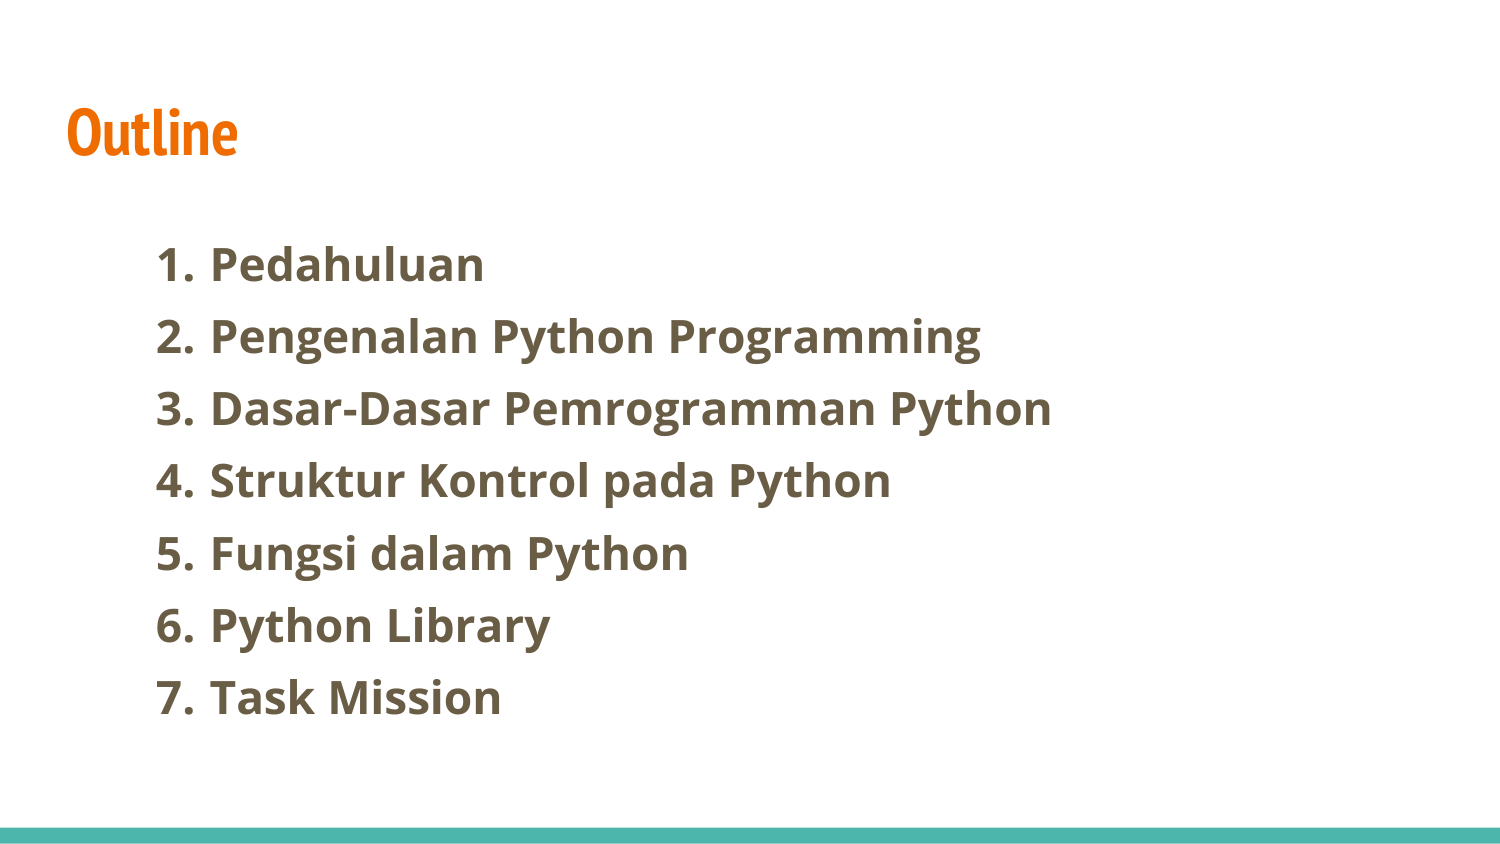

# Outline
Pedahuluan
Pengenalan Python Programming
Dasar-Dasar Pemrogramman Python
Struktur Kontrol pada Python
Fungsi dalam Python
Python Library
Task Mission